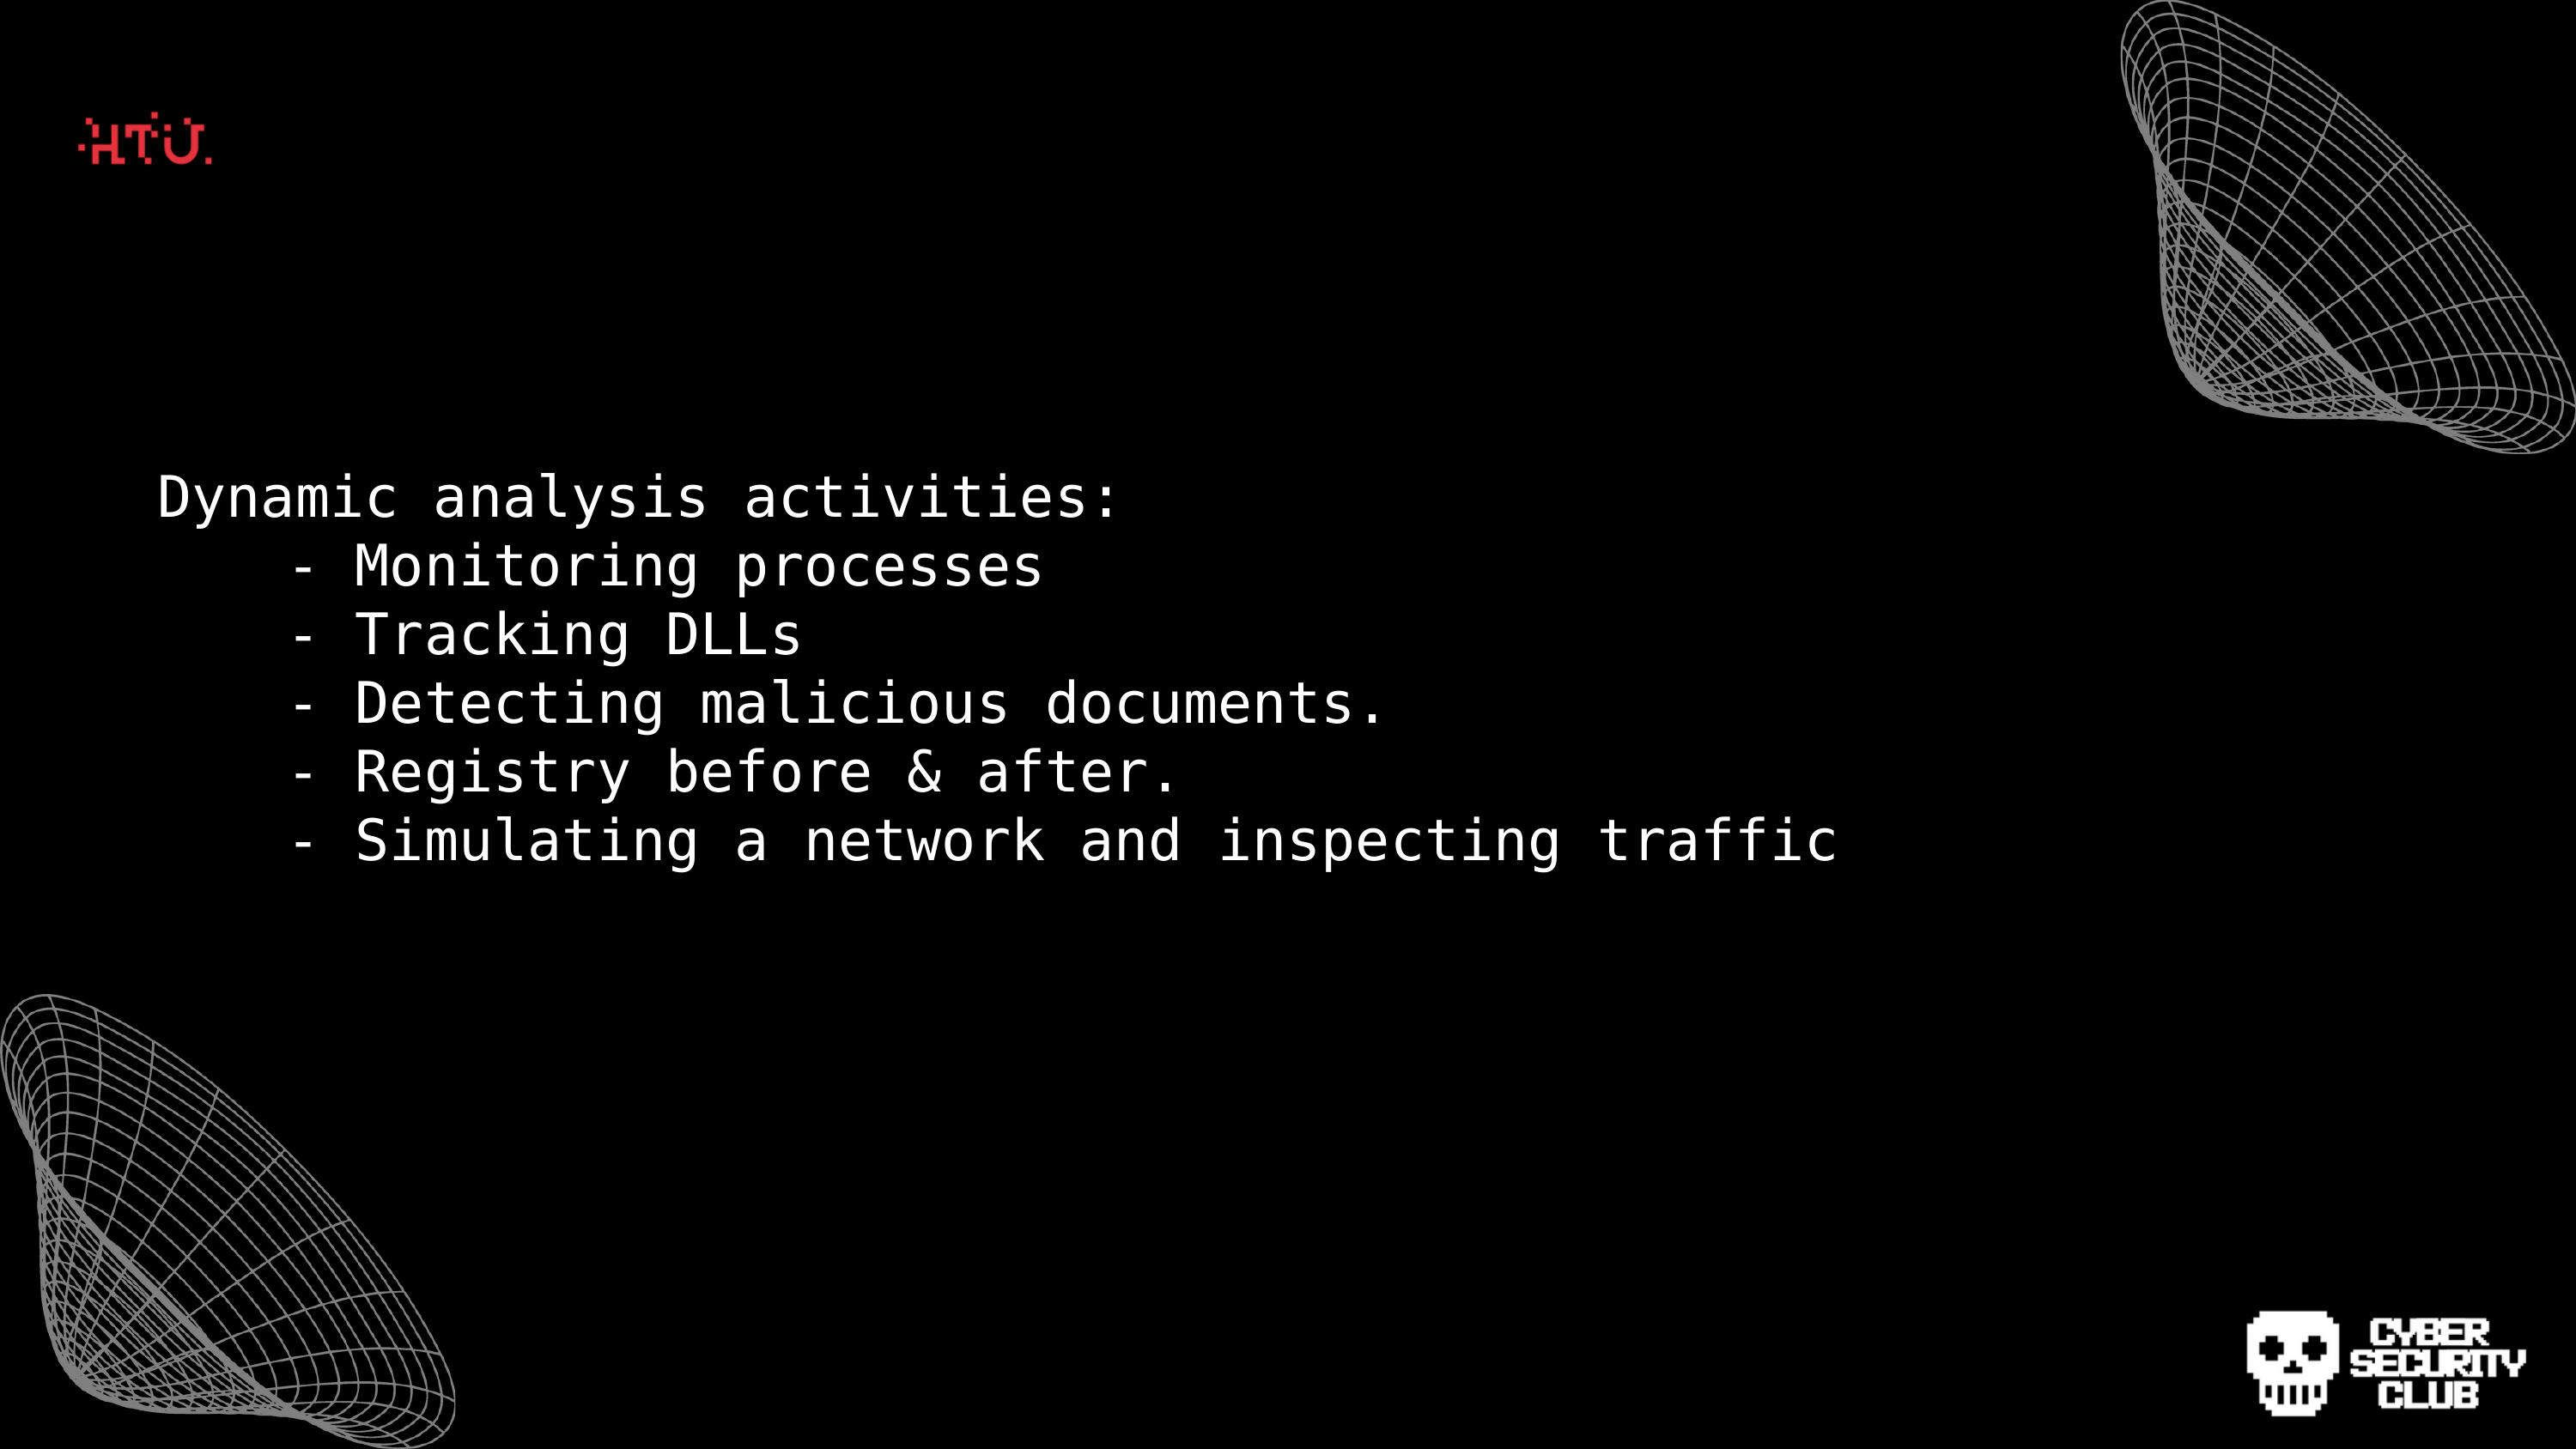

Dynamic analysis activities:
	- Monitoring processes
	- Tracking DLLs
	- Detecting malicious documents.
	- Registry before & after.
	- Simulating a network and inspecting traffic